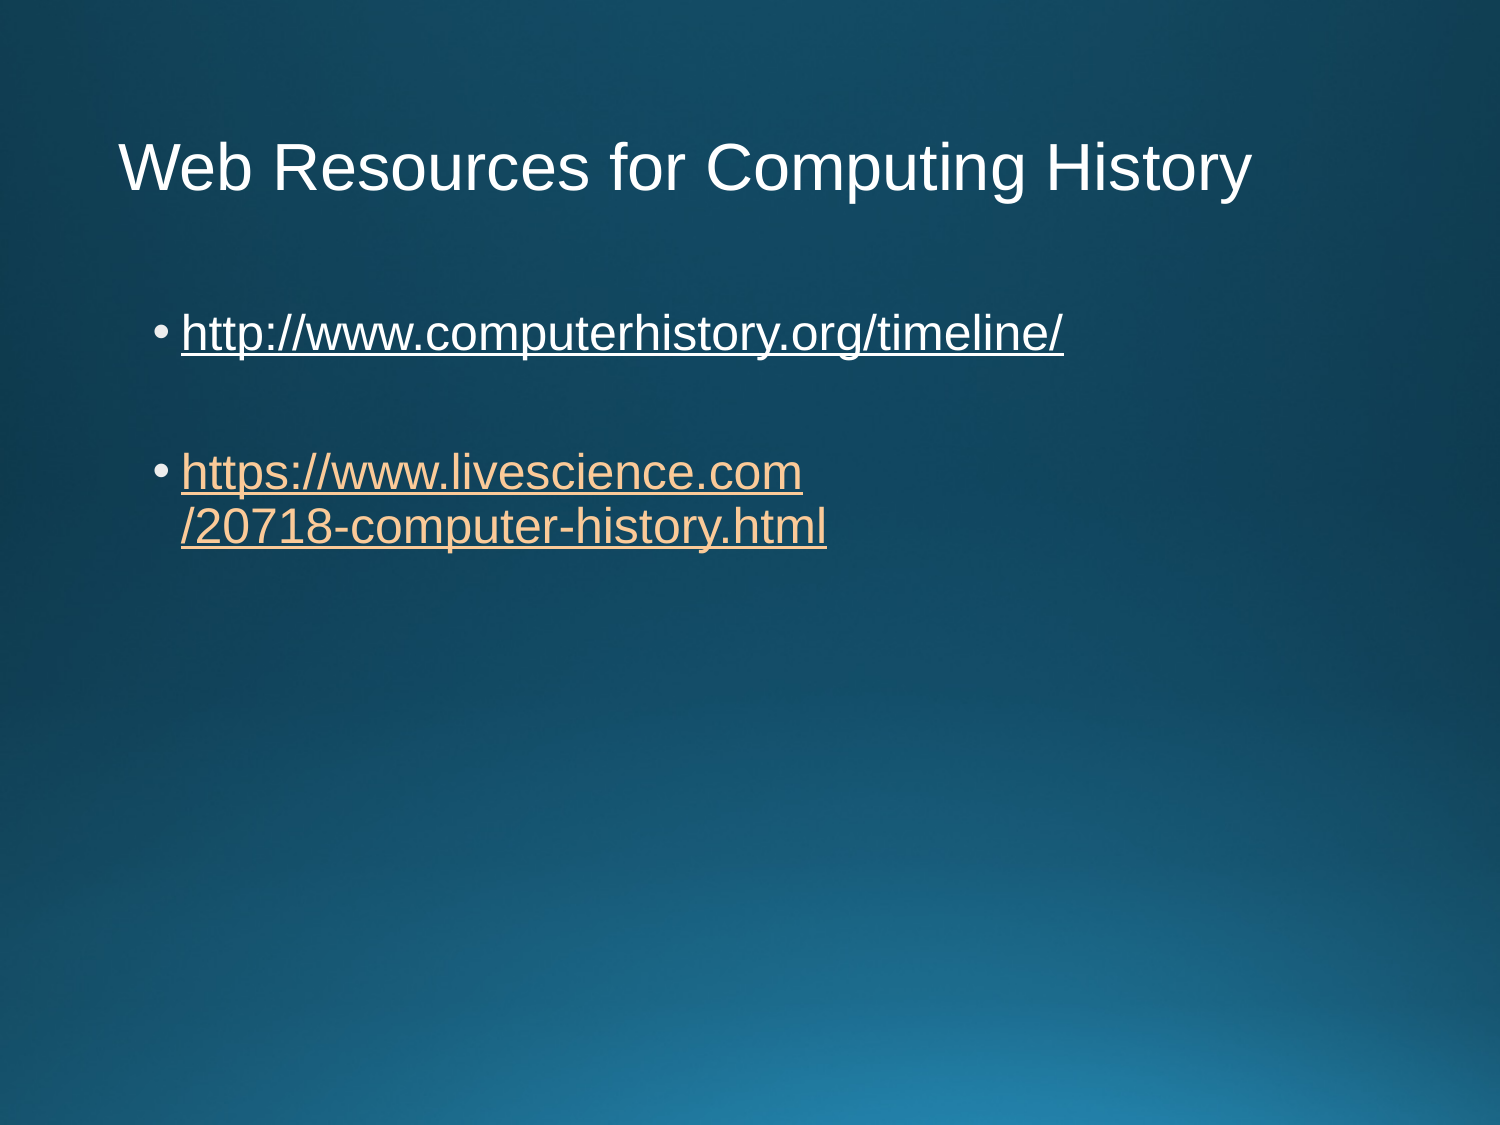

# Web Resources for Computing History
http://www.computerhistory.org/timeline/

https://www.livescience.com/20718-computer-history.html